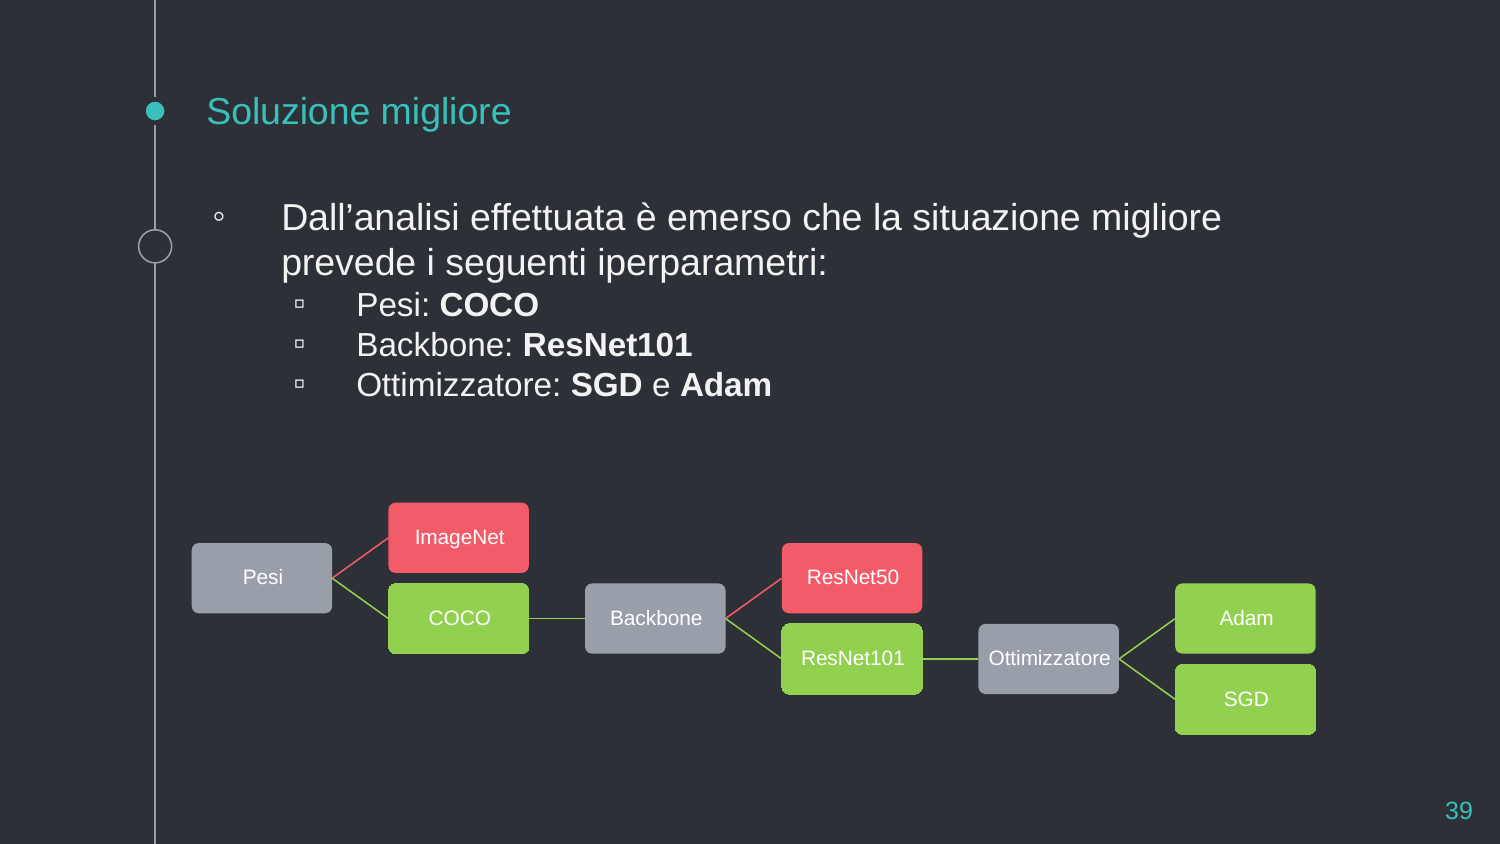

# Soluzione migliore
Dall’analisi effettuata è emerso che la situazione migliore prevede i seguenti iperparametri:
Pesi: COCO
Backbone: ResNet101
Ottimizzatore: SGD e Adam
Pesi

ImageNet

COCO

Backbone

ResNet50

ResNet101

Ottimizzatore

Adam

SGD
39